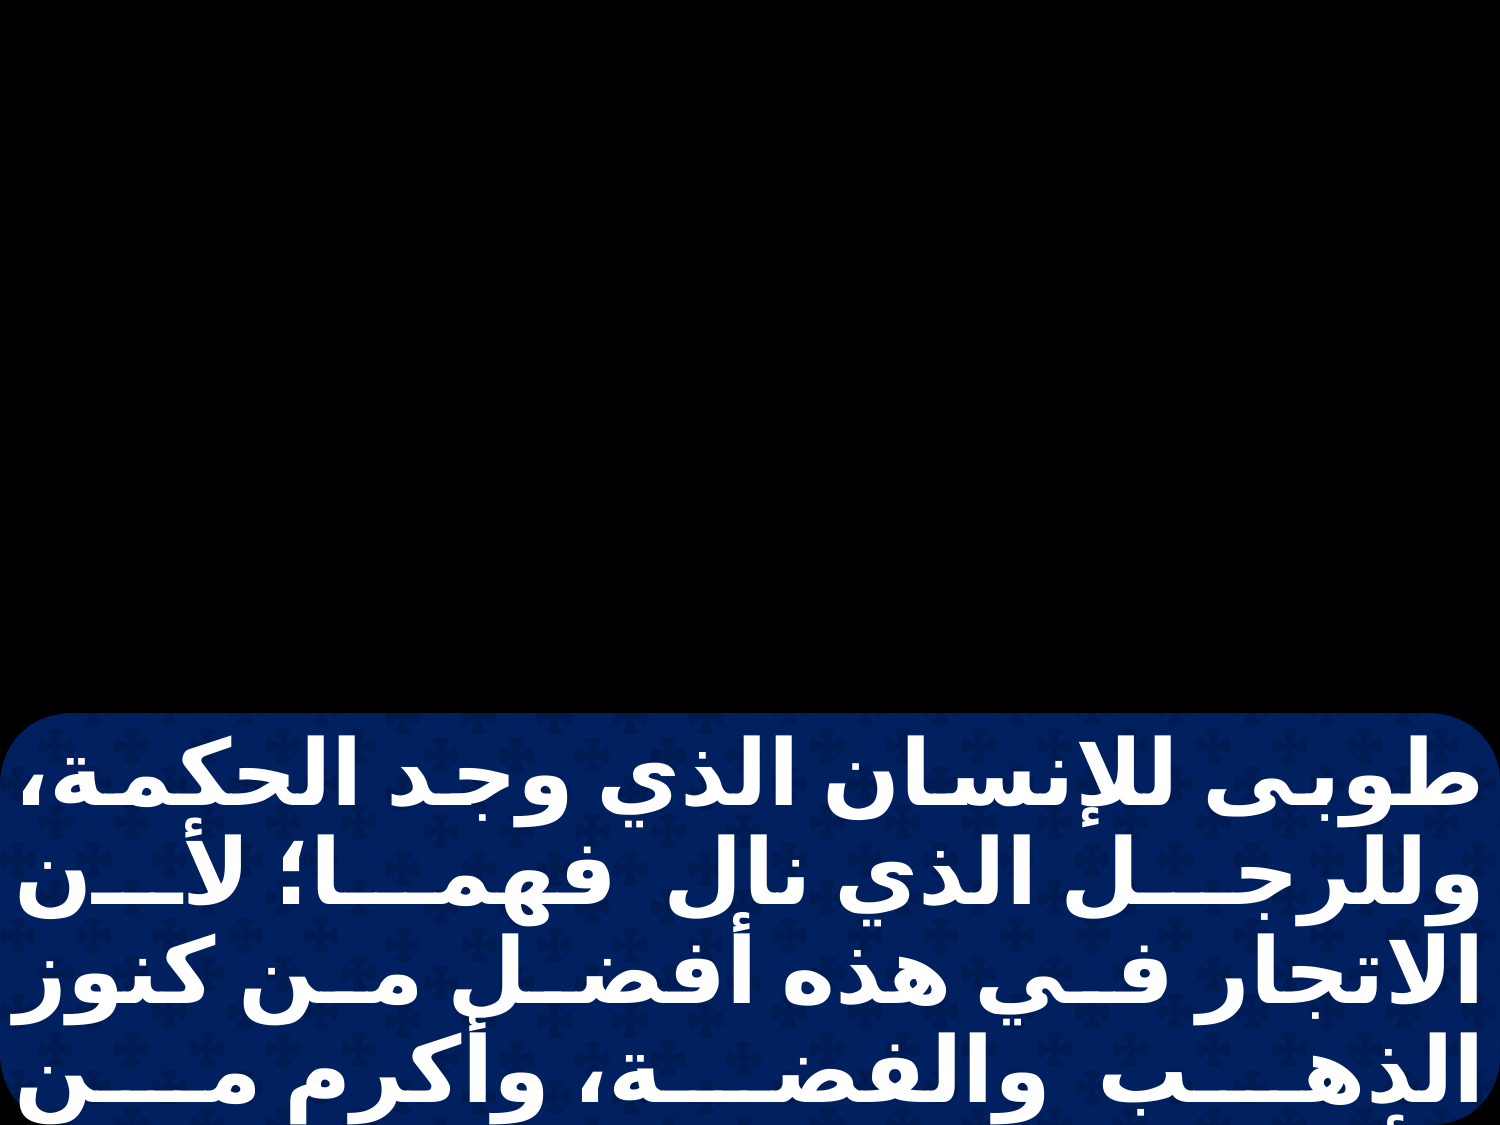

طوبى للإنسان الذي وجد الحكمة، وللرجل الذي نال  فهما؛ لأن الاتجار في هذه أفضل من كنوز الذهب  والفضة، وأكرم من الأحجار الثمينة، وكل نفائسك  لا تساويها في يمينها طول الأيام، وفي يسارها